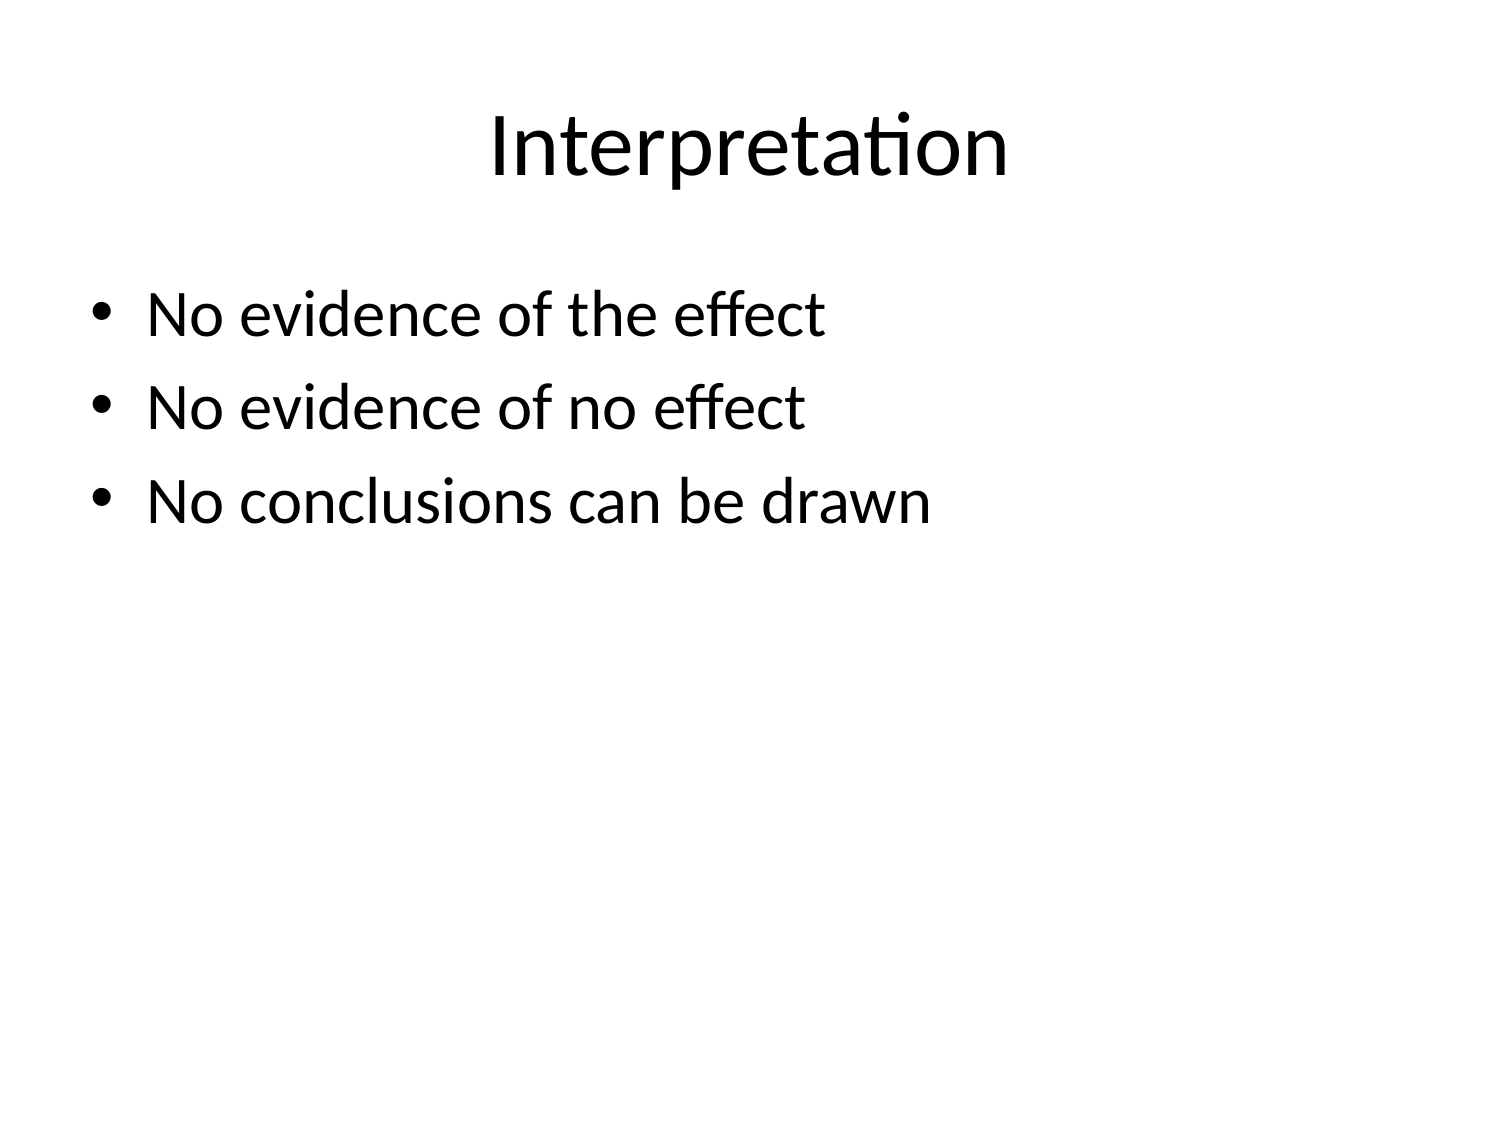

# Interpretation
No evidence of the effect
No evidence of no effect
No conclusions can be drawn